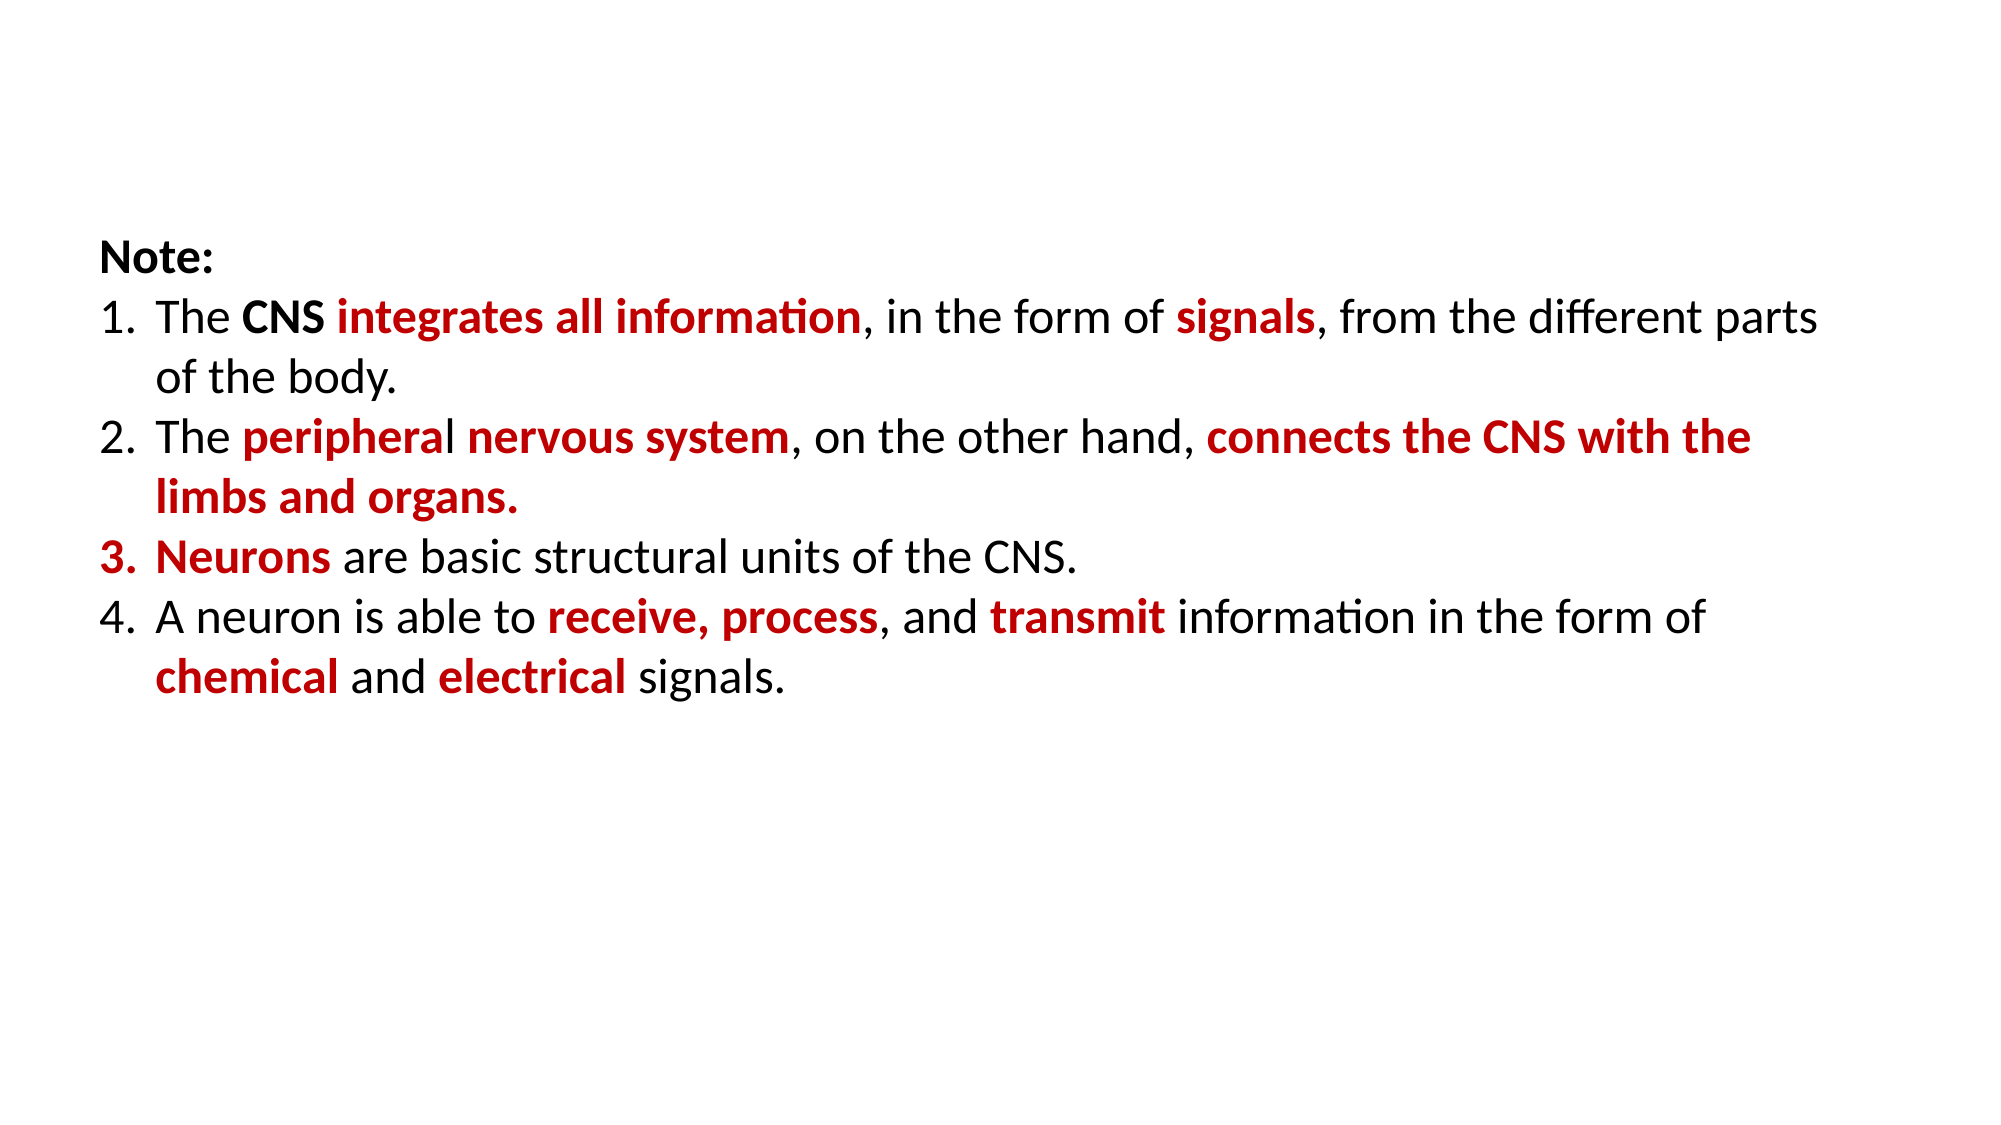

Note:
The CNS integrates all information, in the form of signals, from the different parts of the body.
The peripheral nervous system, on the other hand, connects the CNS with the limbs and organs.
Neurons are basic structural units of the CNS.
A neuron is able to receive, process, and transmit information in the form of chemical and electrical signals.